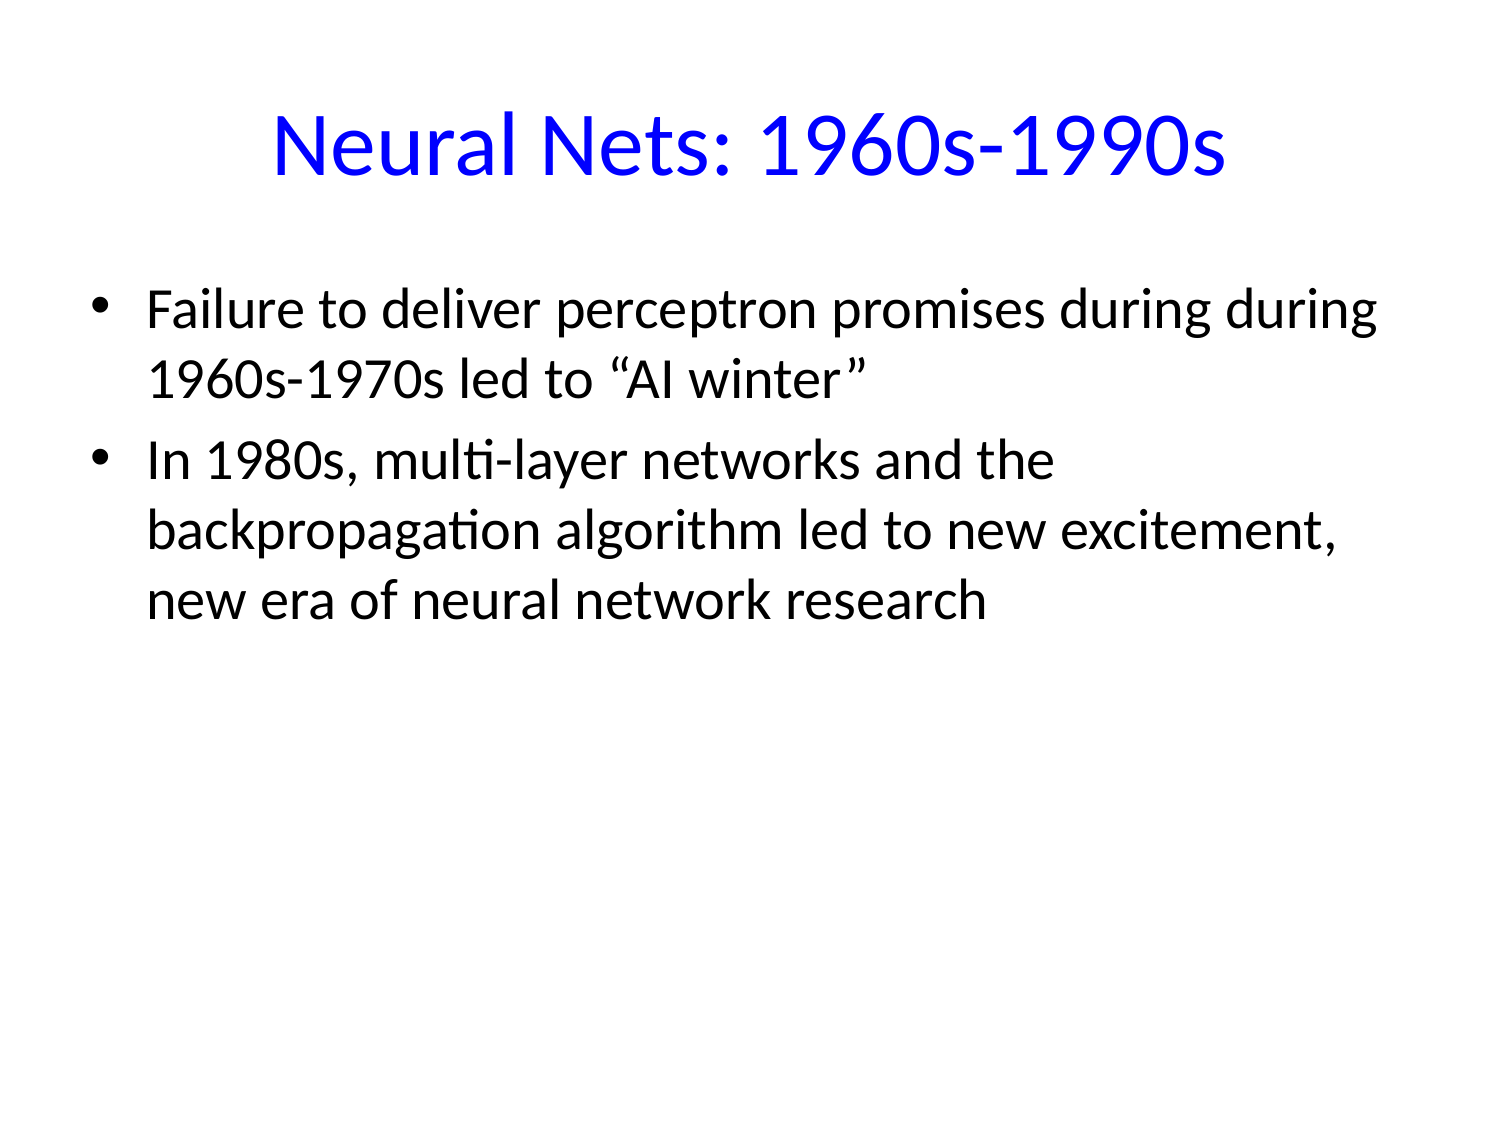

# Neural Nets: 1960s-1990s
Failure to deliver perceptron promises during during 1960s-1970s led to “AI winter”
In 1980s, multi-layer networks and the backpropagation algorithm led to new excitement, new era of neural network research